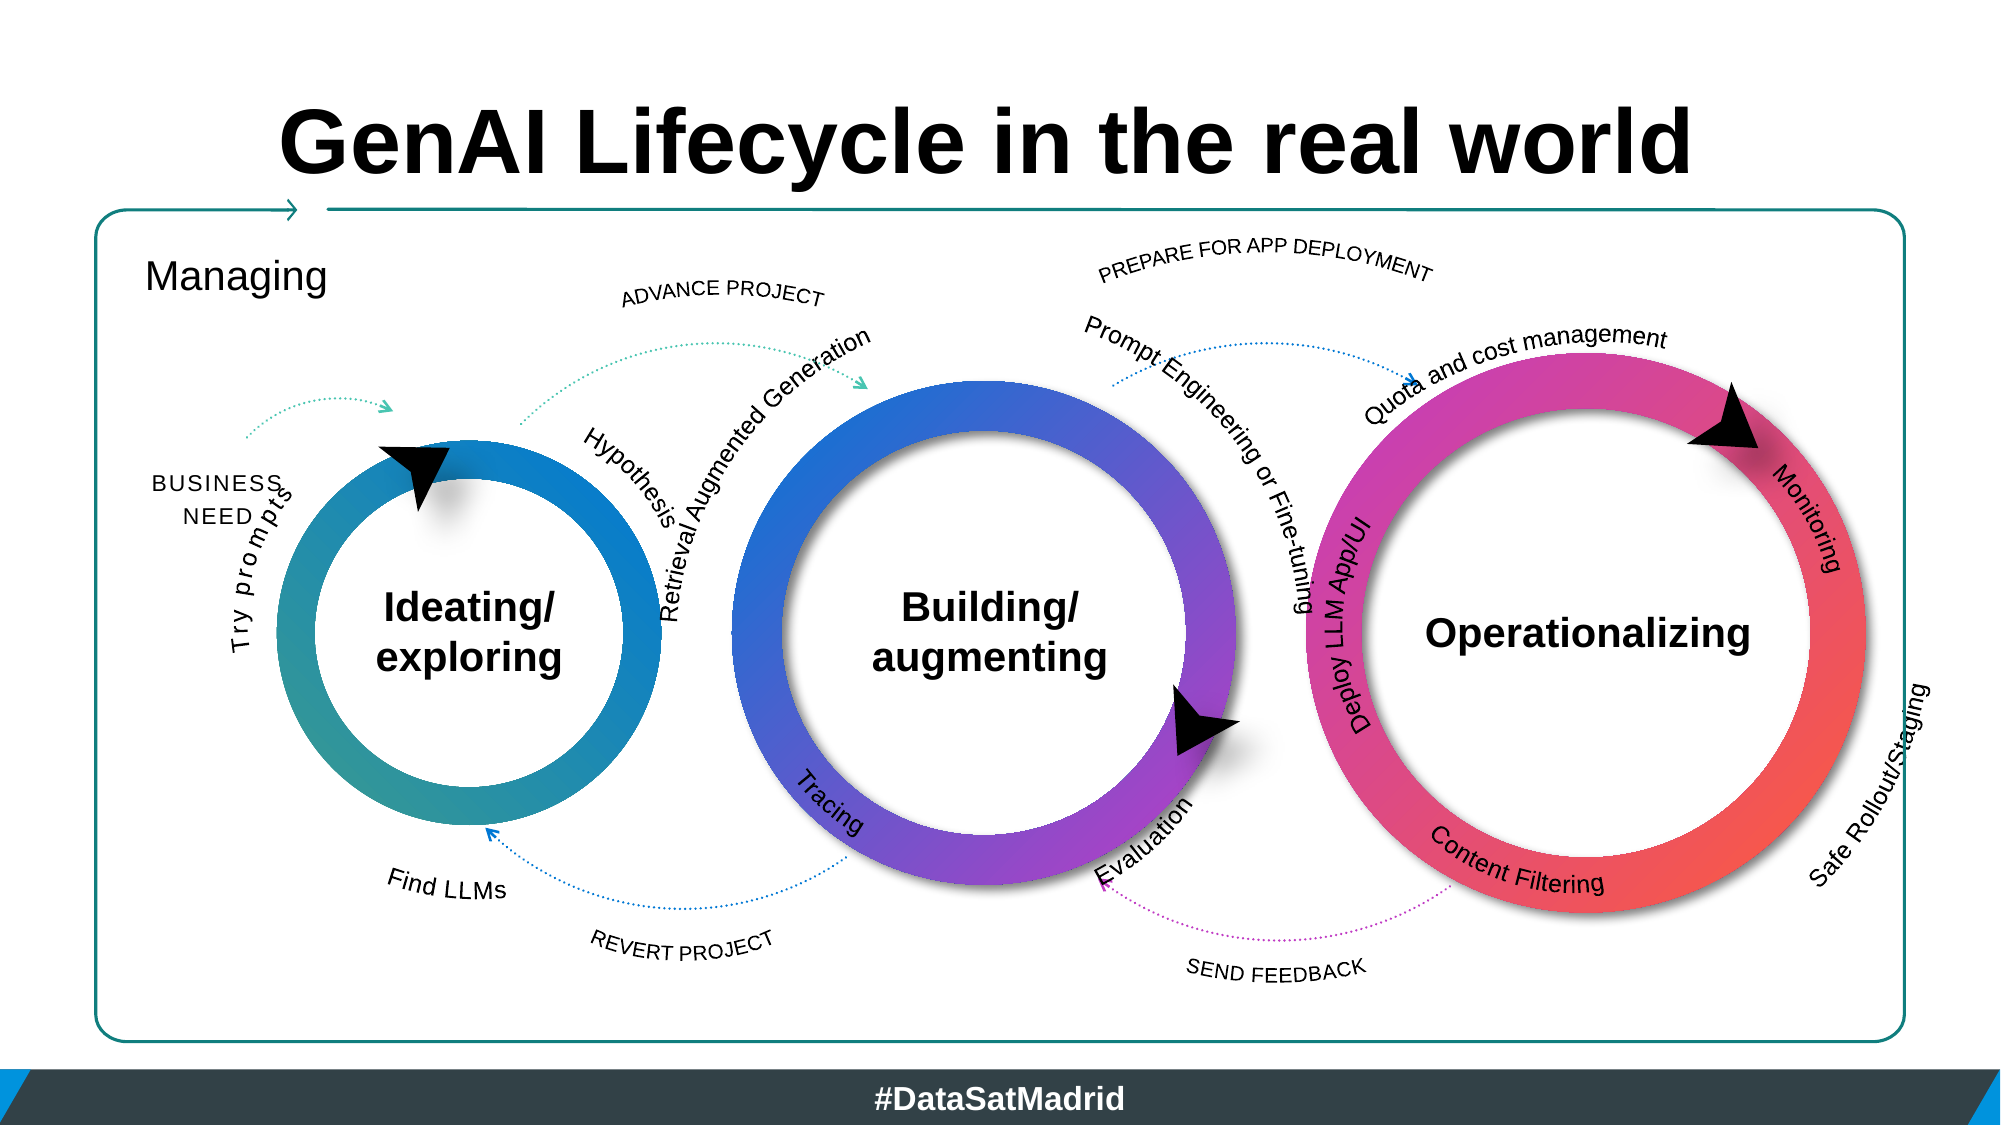

# GenAI Lifecycle in the real world

Managing
PREPARE FOR APP DEPLOYMENT
ADVANCE PROJECT
Prompt Engineering or Fine-tuning
Retrieval Augmented Generation
Quota and cost management

Find LLMs

BUSINESS
NEED
Hypothesis
  Try prompts

Monitoring
Deploy LLM App/UI
Ideating/
exploring
Building/
augmenting
Tracing
Operationalizing
Evaluation

Content Filtering
REVERT PROJECT
SEND FEEDBACK

Safe Rollout/Staging